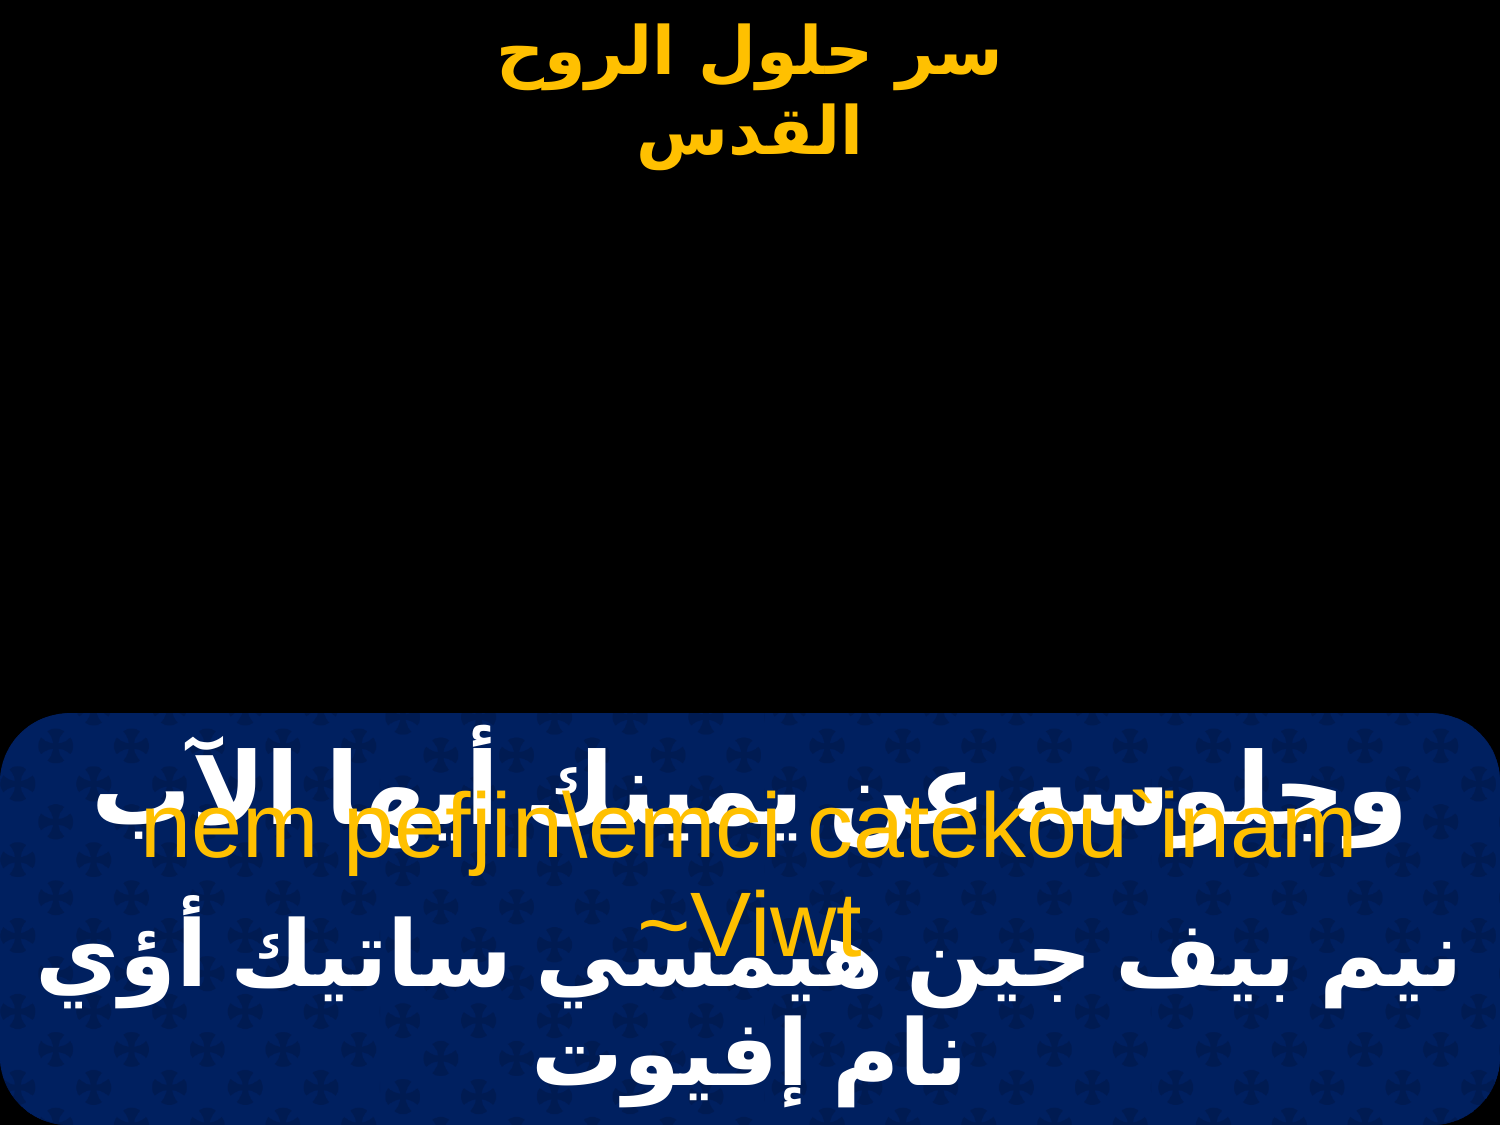

# وجلوسه عن يمينك أيها الآب
nem pefjin\emci catekou`inam ~Viwt
نيم بيف جين هيمسي ساتيك أؤي نام إفيوت